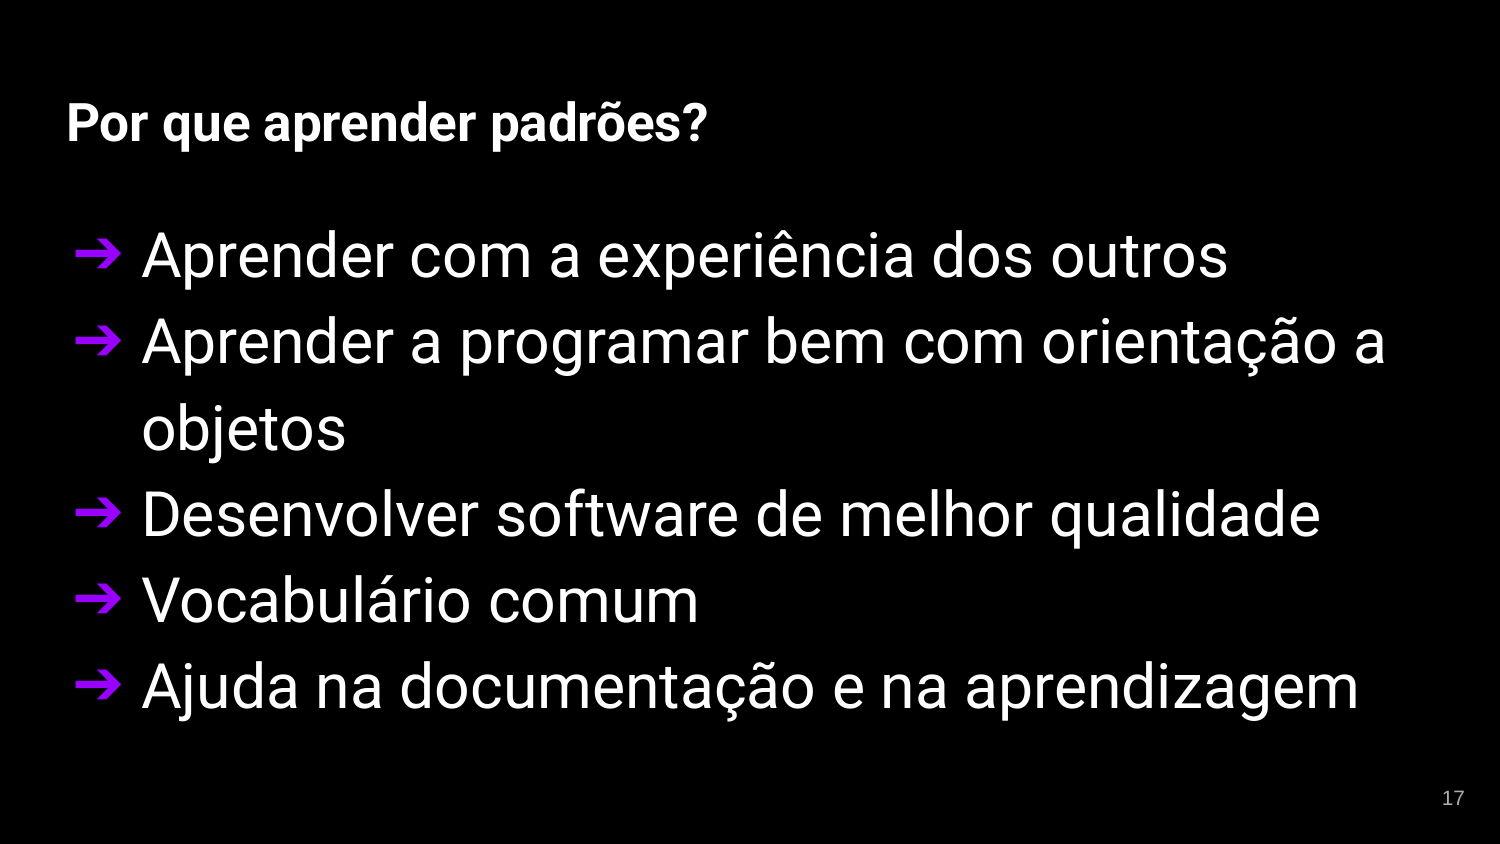

# Por que aprender padrões?
Aprender com a experiência dos outros
Aprender a programar bem com orientação a objetos
Desenvolver software de melhor qualidade
Vocabulário comum
Ajuda na documentação e na aprendizagem
17